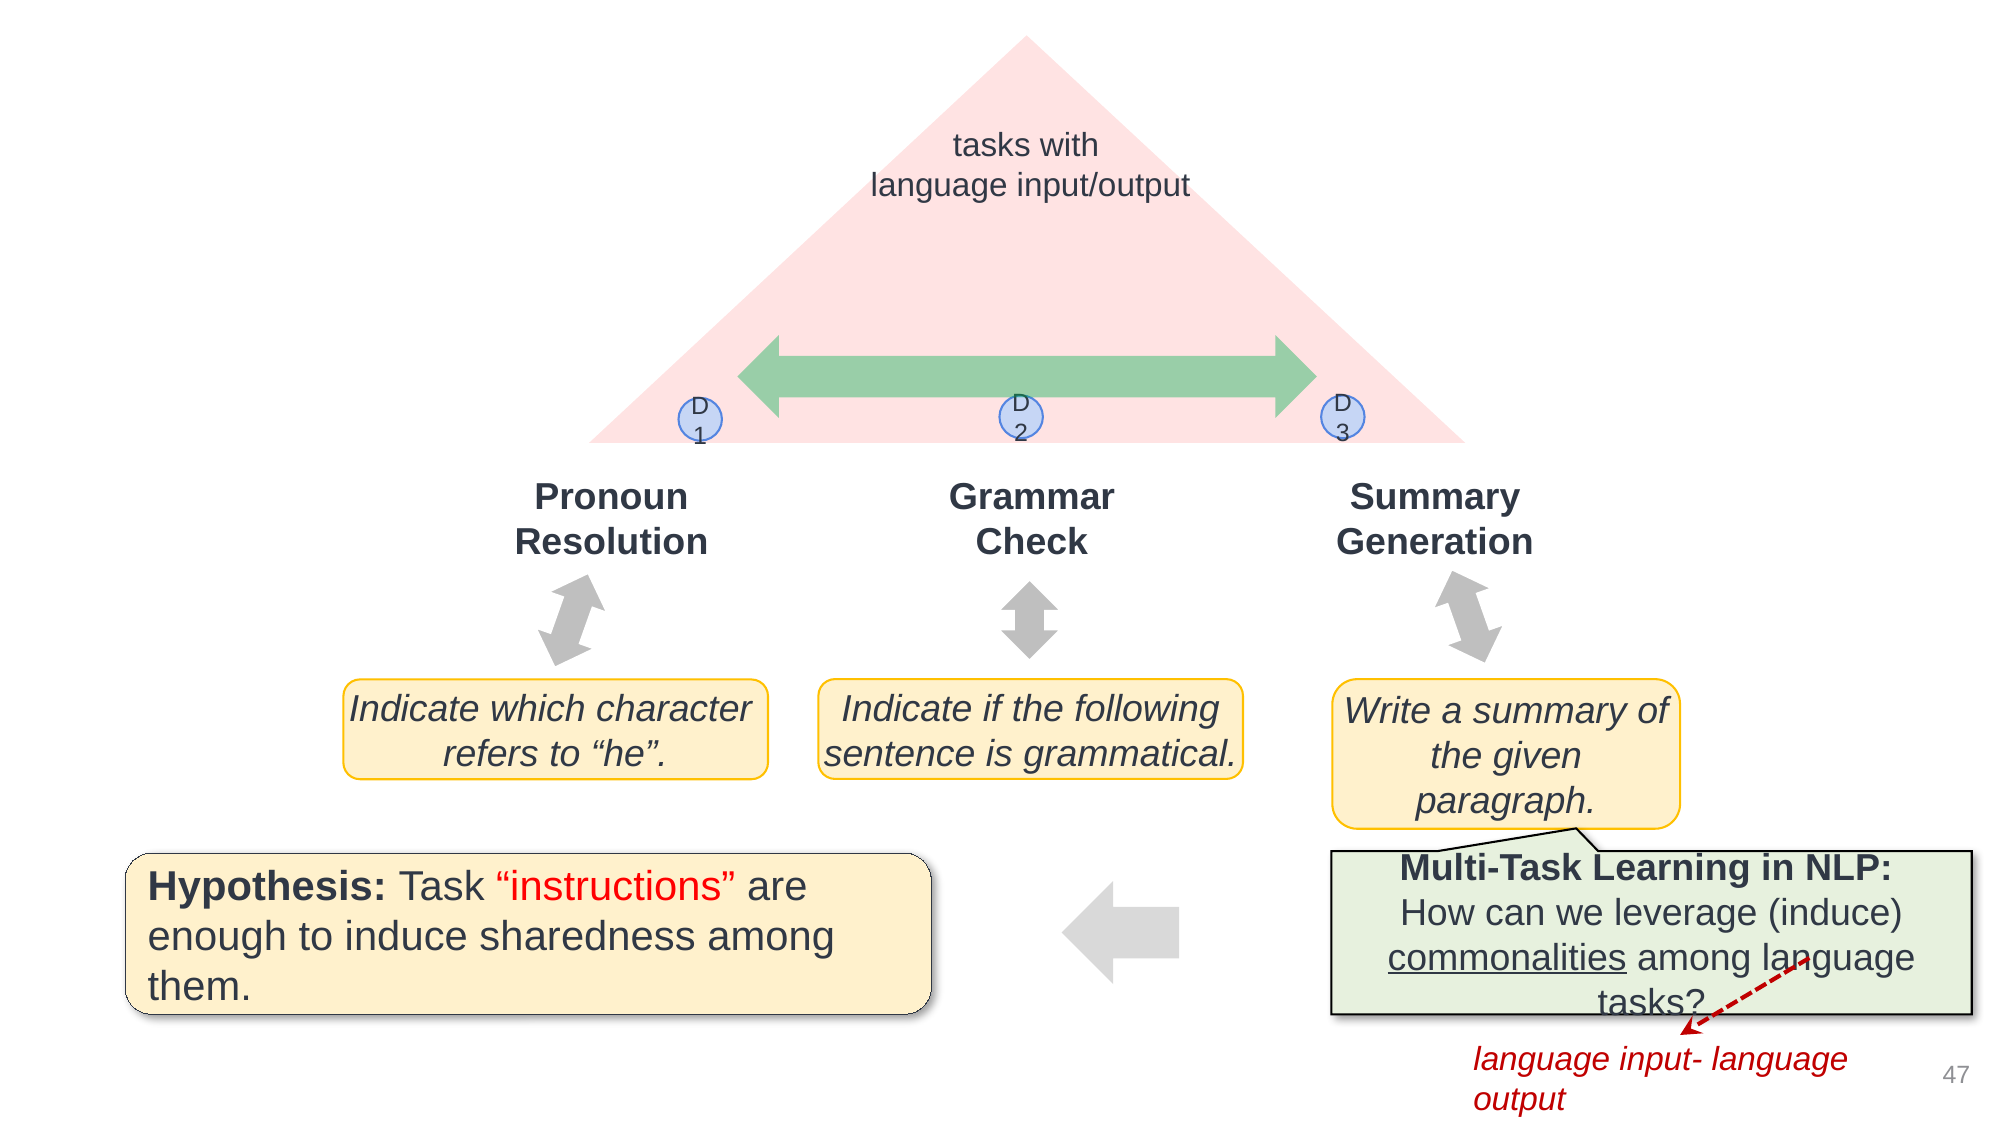

tasks with
language input/output

D2
D3
D1
Grammar
Check
Pronoun
Resolution
Summary
Generation

Indicate if the following sentence is grammatical.
Write a summary of the given paragraph.
Indicate which character
refers to “he”.
Multi-Task Learning in NLP:
How can we leverage (induce) commonalities among language tasks?
Hypothesis: Task “instructions” are enough to induce sharedness among them.

language input- language output
47